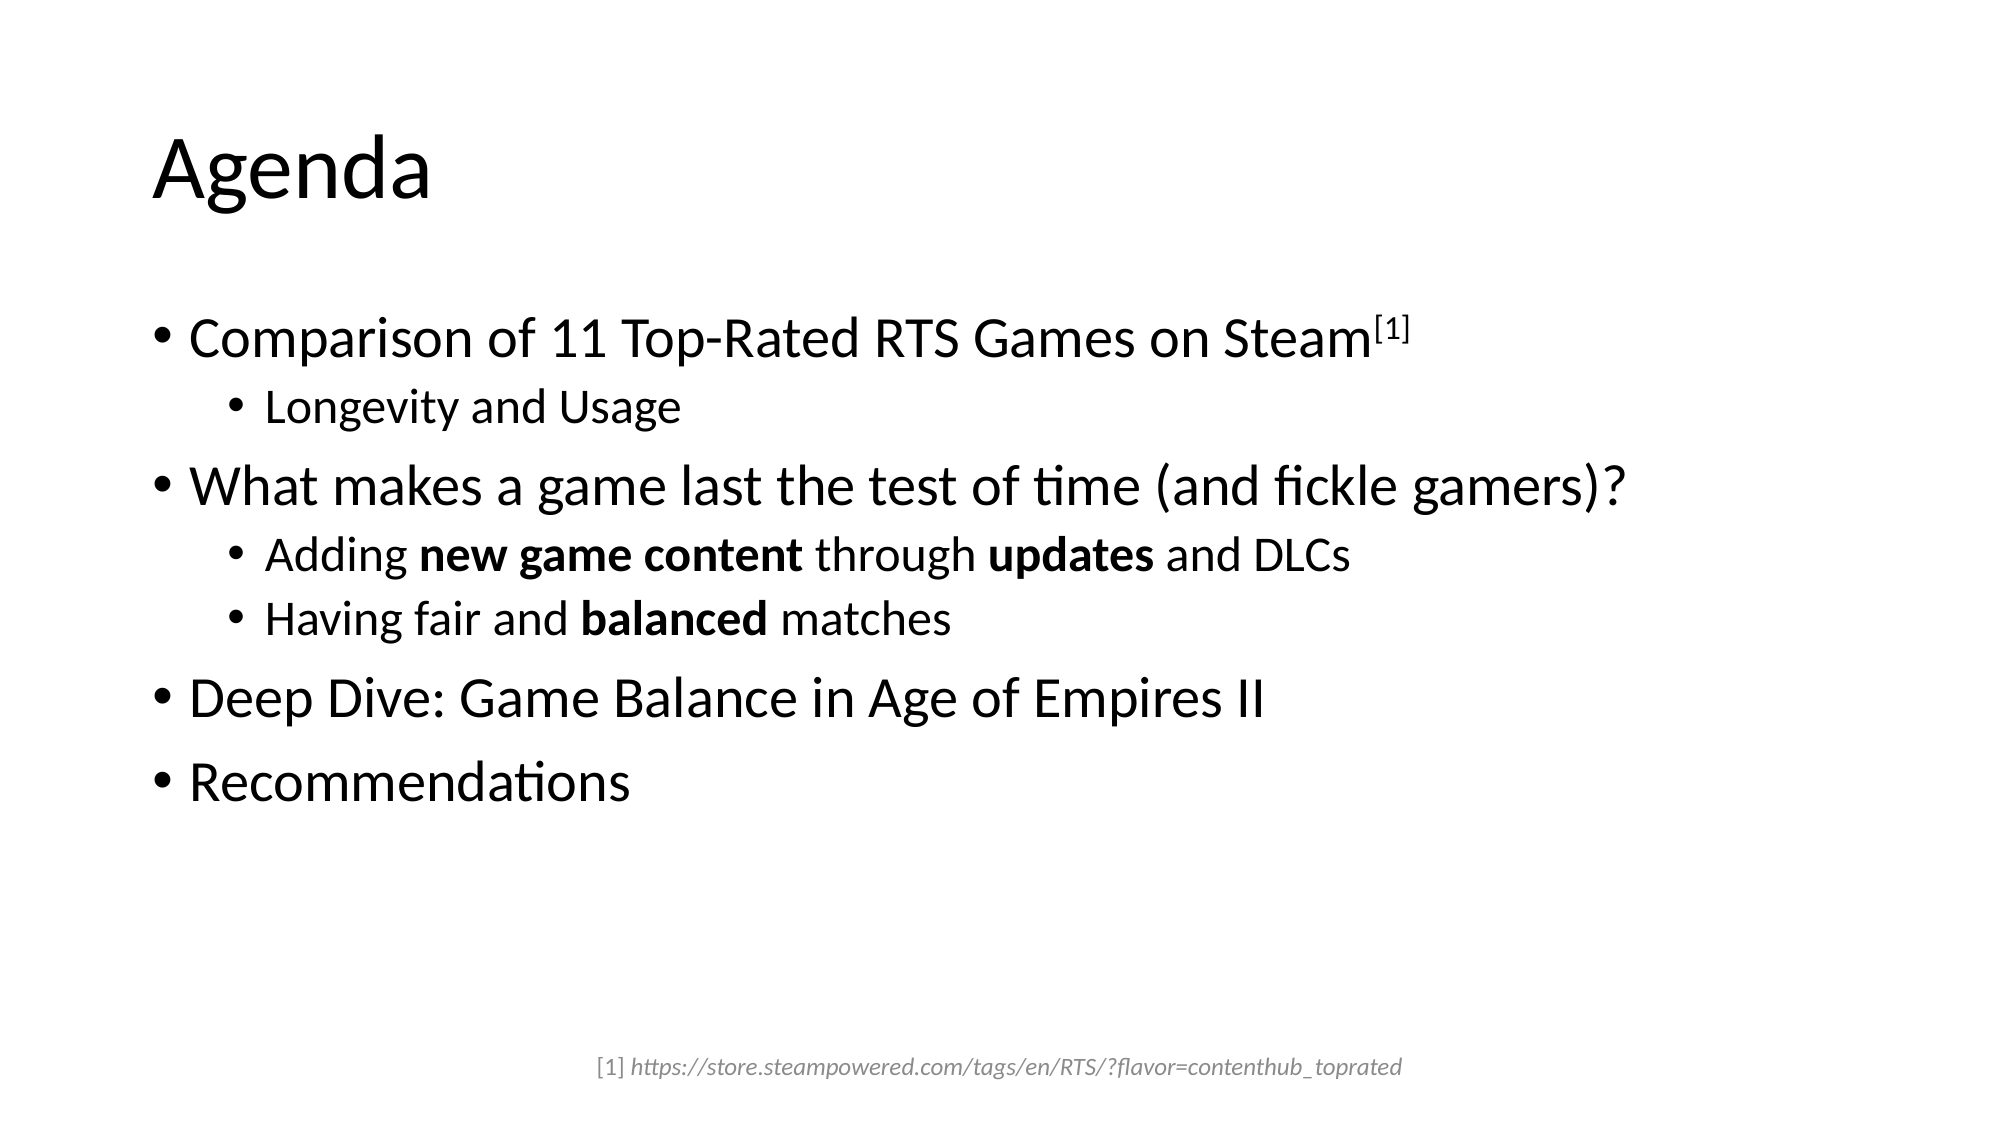

# Agenda
Comparison of 11 Top-Rated RTS Games on Steam[1]
Longevity and Usage
What makes a game last the test of time (and fickle gamers)?
Adding new game content through updates and DLCs
Having fair and balanced matches
Deep Dive: Game Balance in Age of Empires II
Recommendations

[1] https://store.steampowered.com/tags/en/RTS/?flavor=contenthub_toprated